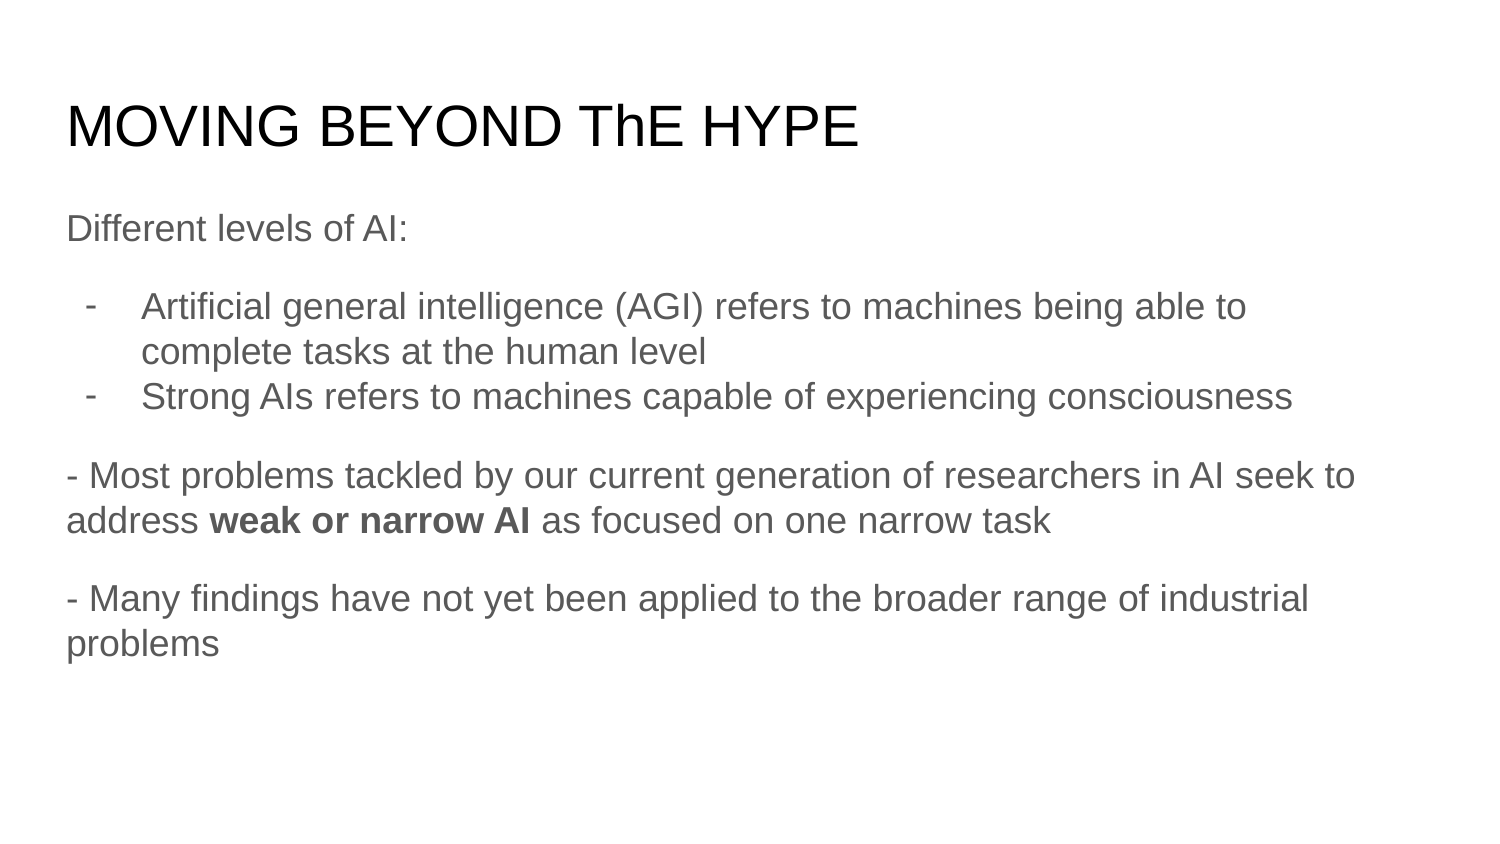

# MOVING BEYOND ThE HYPE
Different levels of AI:
Artificial general intelligence (AGI) refers to machines being able to complete tasks at the human level
Strong AIs refers to machines capable of experiencing consciousness
- Most problems tackled by our current generation of researchers in AI seek to address weak or narrow AI as focused on one narrow task
- Many findings have not yet been applied to the broader range of industrial problems